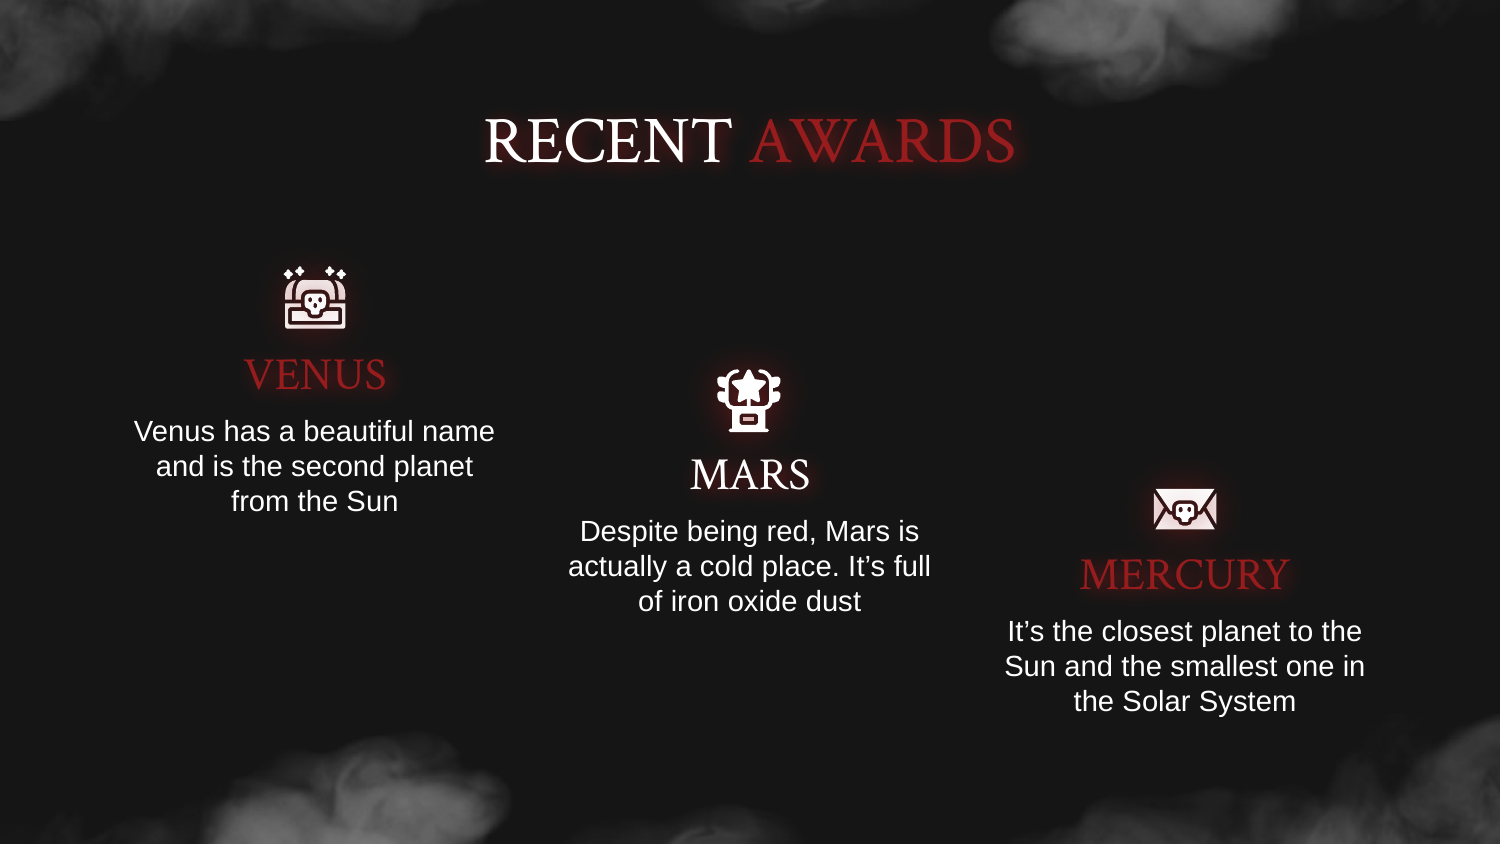

# RECENT AWARDS

VENUS

Venus has a beautiful name and is the second planet from the Sun
MARS

Despite being red, Mars is actually a cold place. It’s full of iron oxide dust
MERCURY
It’s the closest planet to the Sun and the smallest one in the Solar System